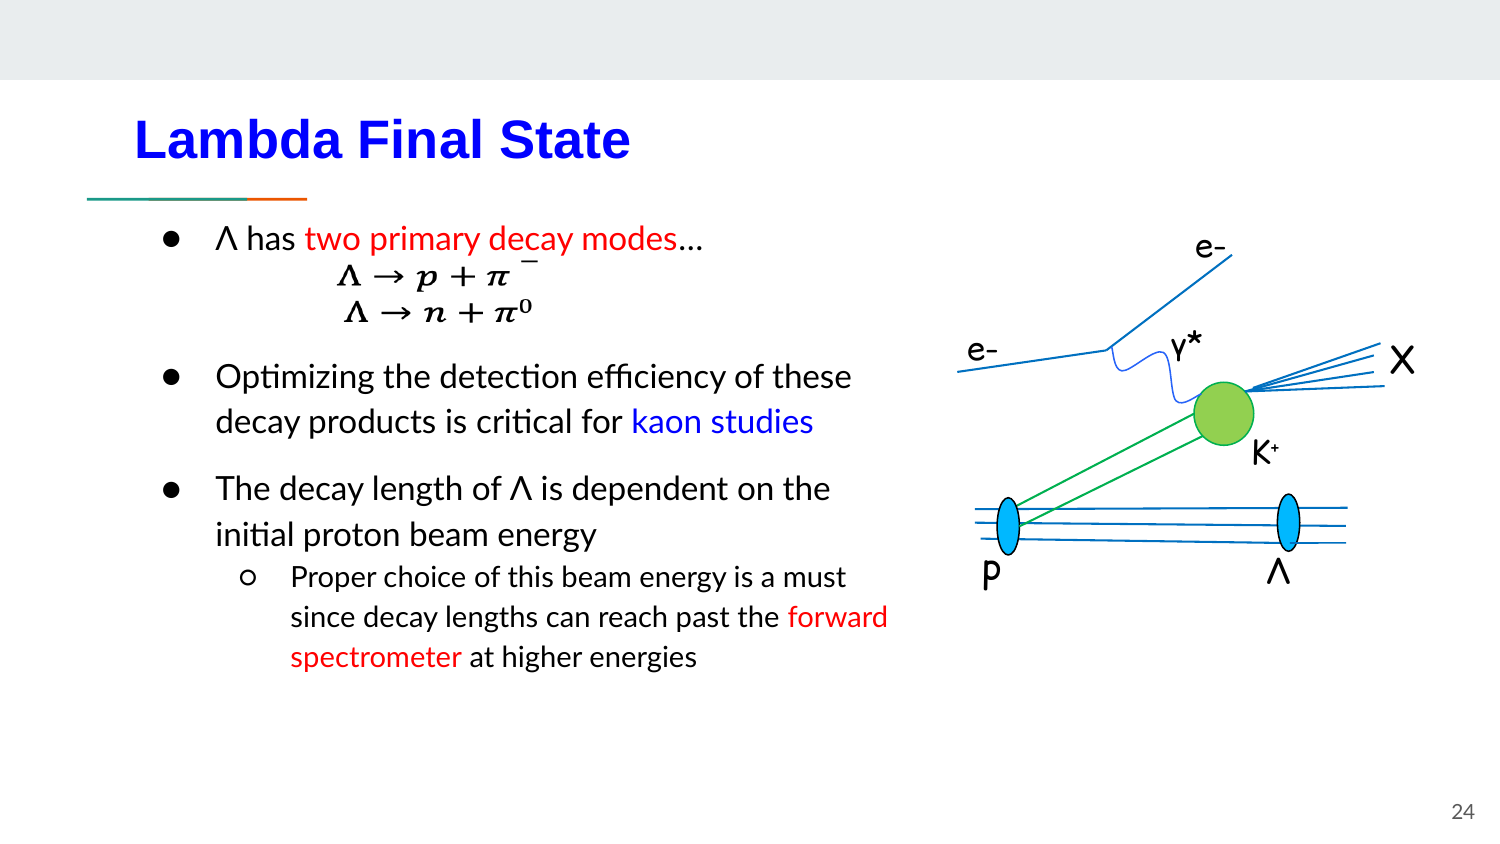

# Lambda Final State
Λ has two primary decay modes…

Optimizing the detection efficiency of these decay products is critical for kaon studies
The decay length of Λ is dependent on the initial proton beam energy
Proper choice of this beam energy is a must since decay lengths can reach past the forward spectrometer at higher energies

e-
e-
X

p
γ*

K+
Λ

24